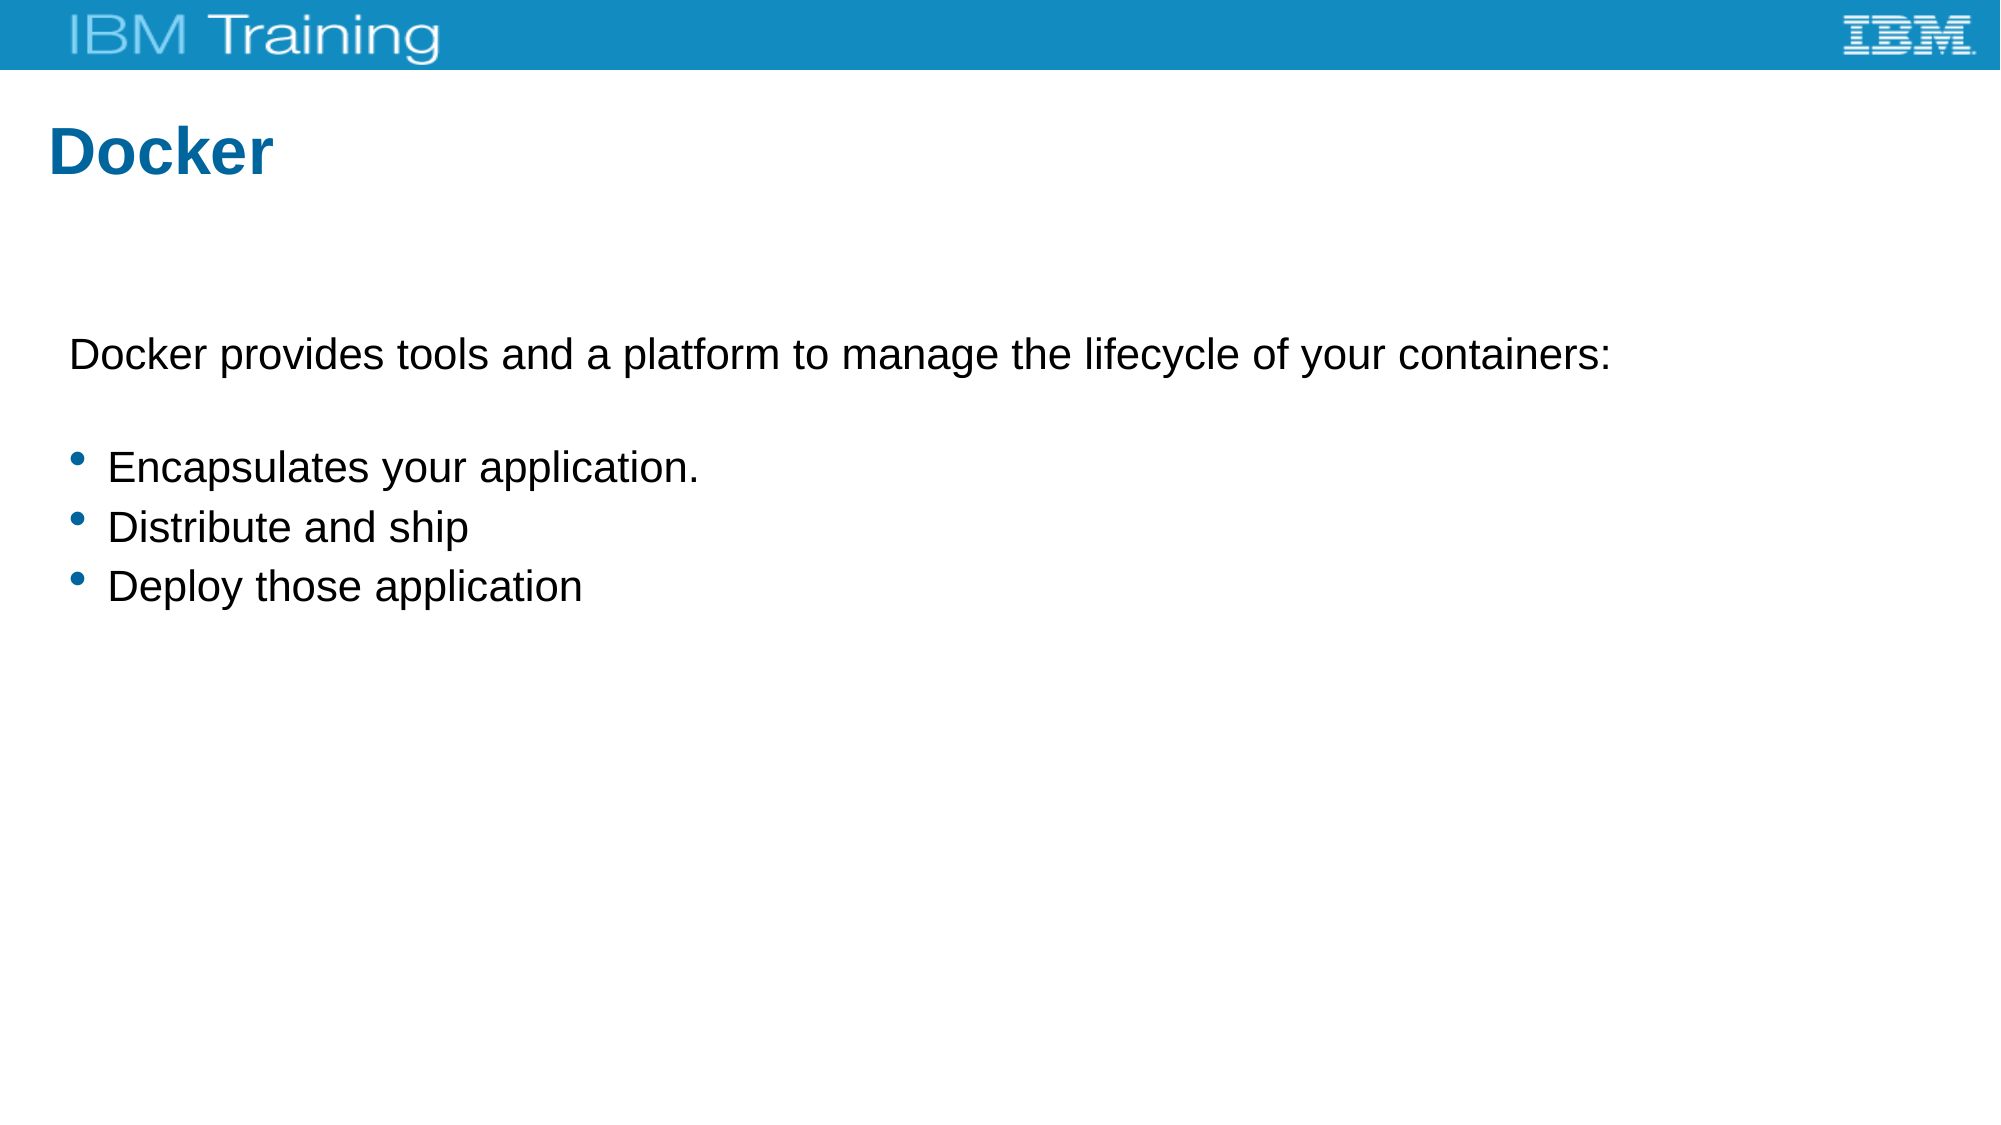

# Docker
Docker provides tools and a platform to manage the lifecycle of your containers:
Encapsulates your application.
Distribute and ship
Deploy those application